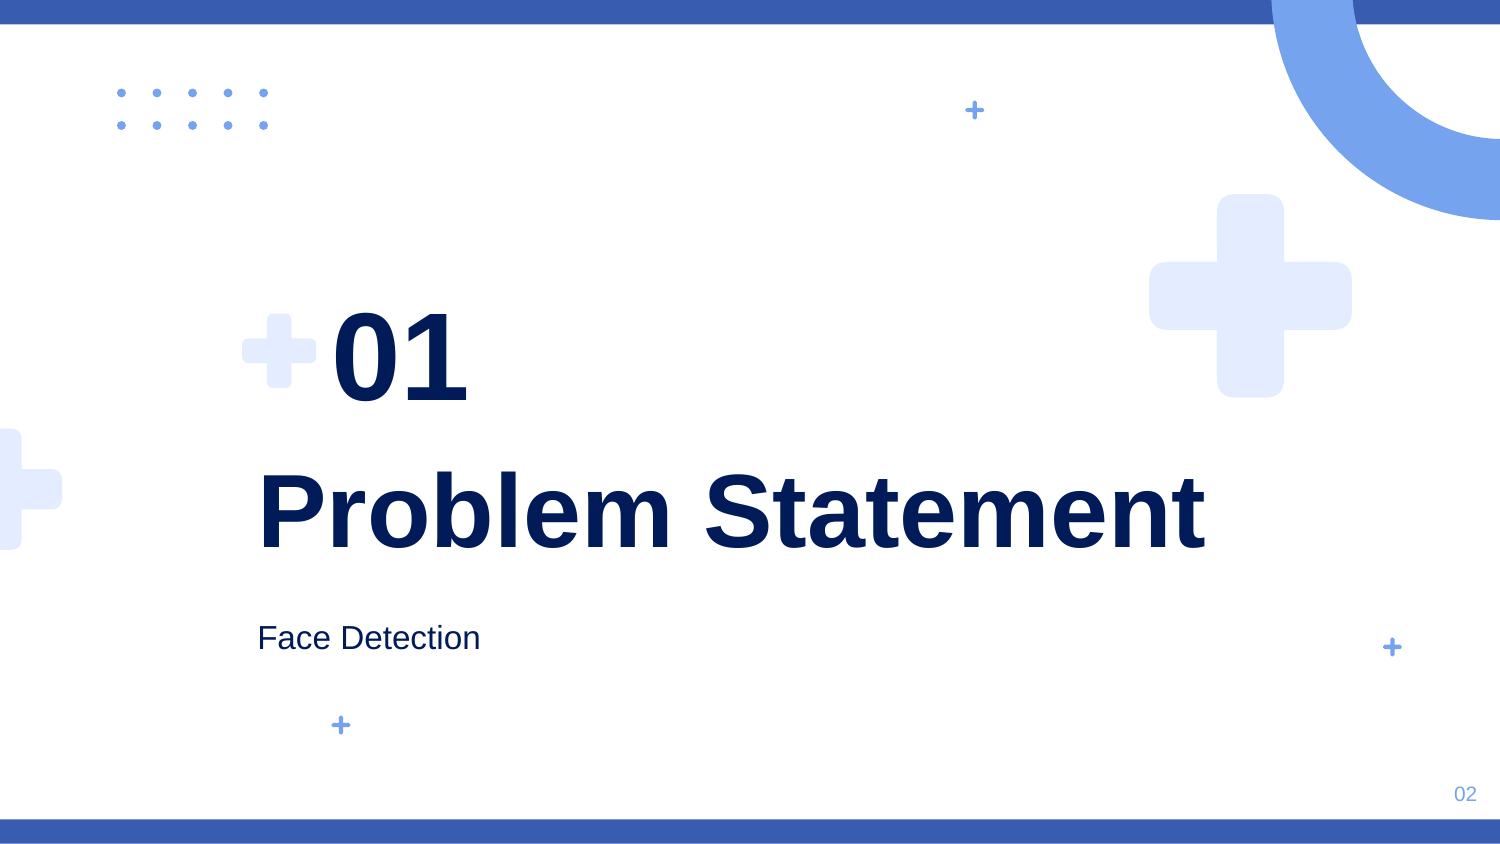

01

# Problem Statement
Face Detection
02